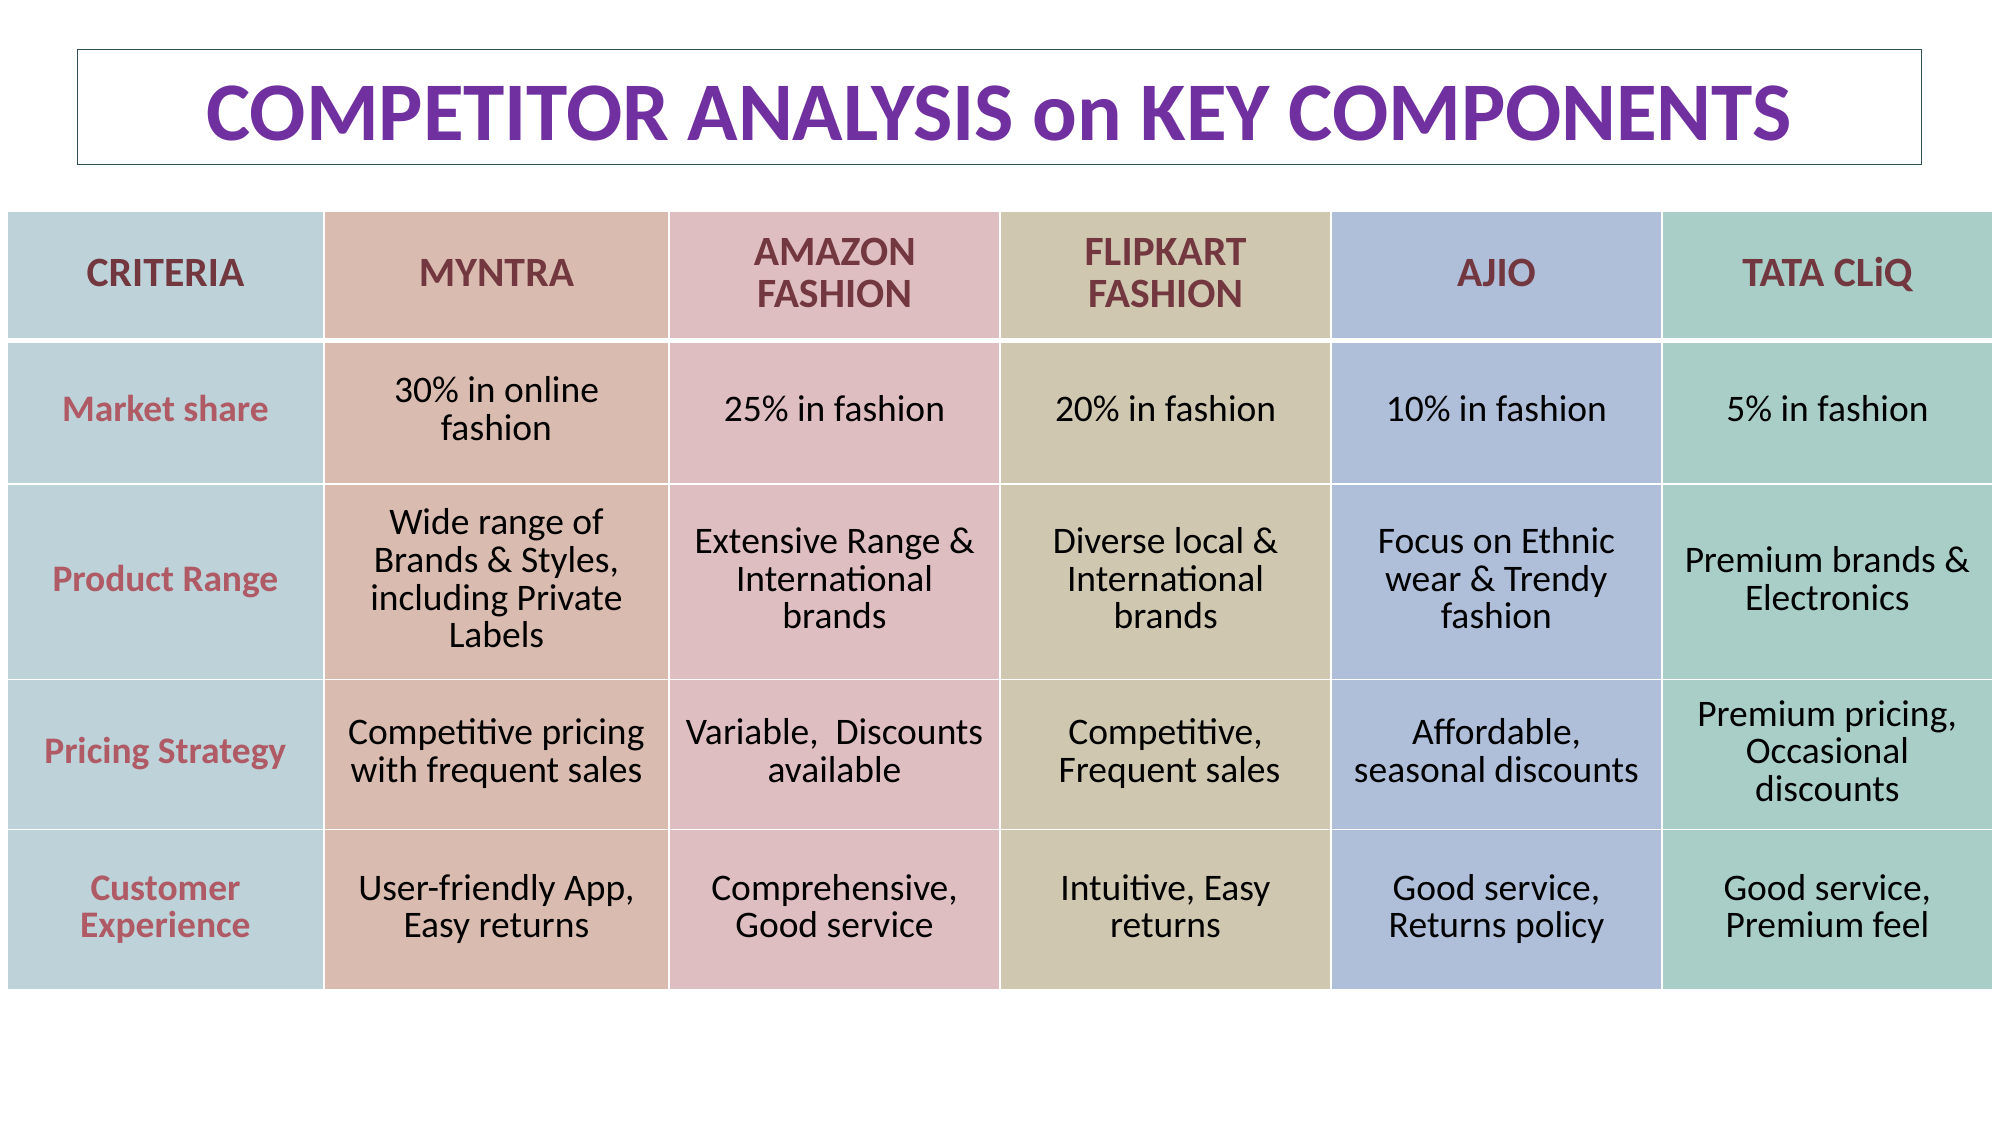

COMPETITOR ANALYSIS on KEY COMPONENTS
| CRITERIA | MYNTRA | AMAZON FASHION | FLIPKART FASHION | AJIO | TATA CLiQ |
| --- | --- | --- | --- | --- | --- |
| Market share | 30% in online fashion | 25% in fashion | 20% in fashion | 10% in fashion | 5% in fashion |
| Product Range | Wide range of Brands & Styles, including Private Labels | Extensive Range & International brands | Diverse local & International brands | Focus on Ethnic wear & Trendy fashion | Premium brands & Electronics |
| Pricing Strategy | Competitive pricing with frequent sales | Variable, Discounts available | Competitive,  Frequent sales | Affordable, seasonal discounts | Premium pricing, Occasional discounts |
| Customer Experience | User-friendly App, Easy returns | Comprehensive, Good service | Intuitive, Easy returns | Good service, Returns policy | Good service, Premium feel |